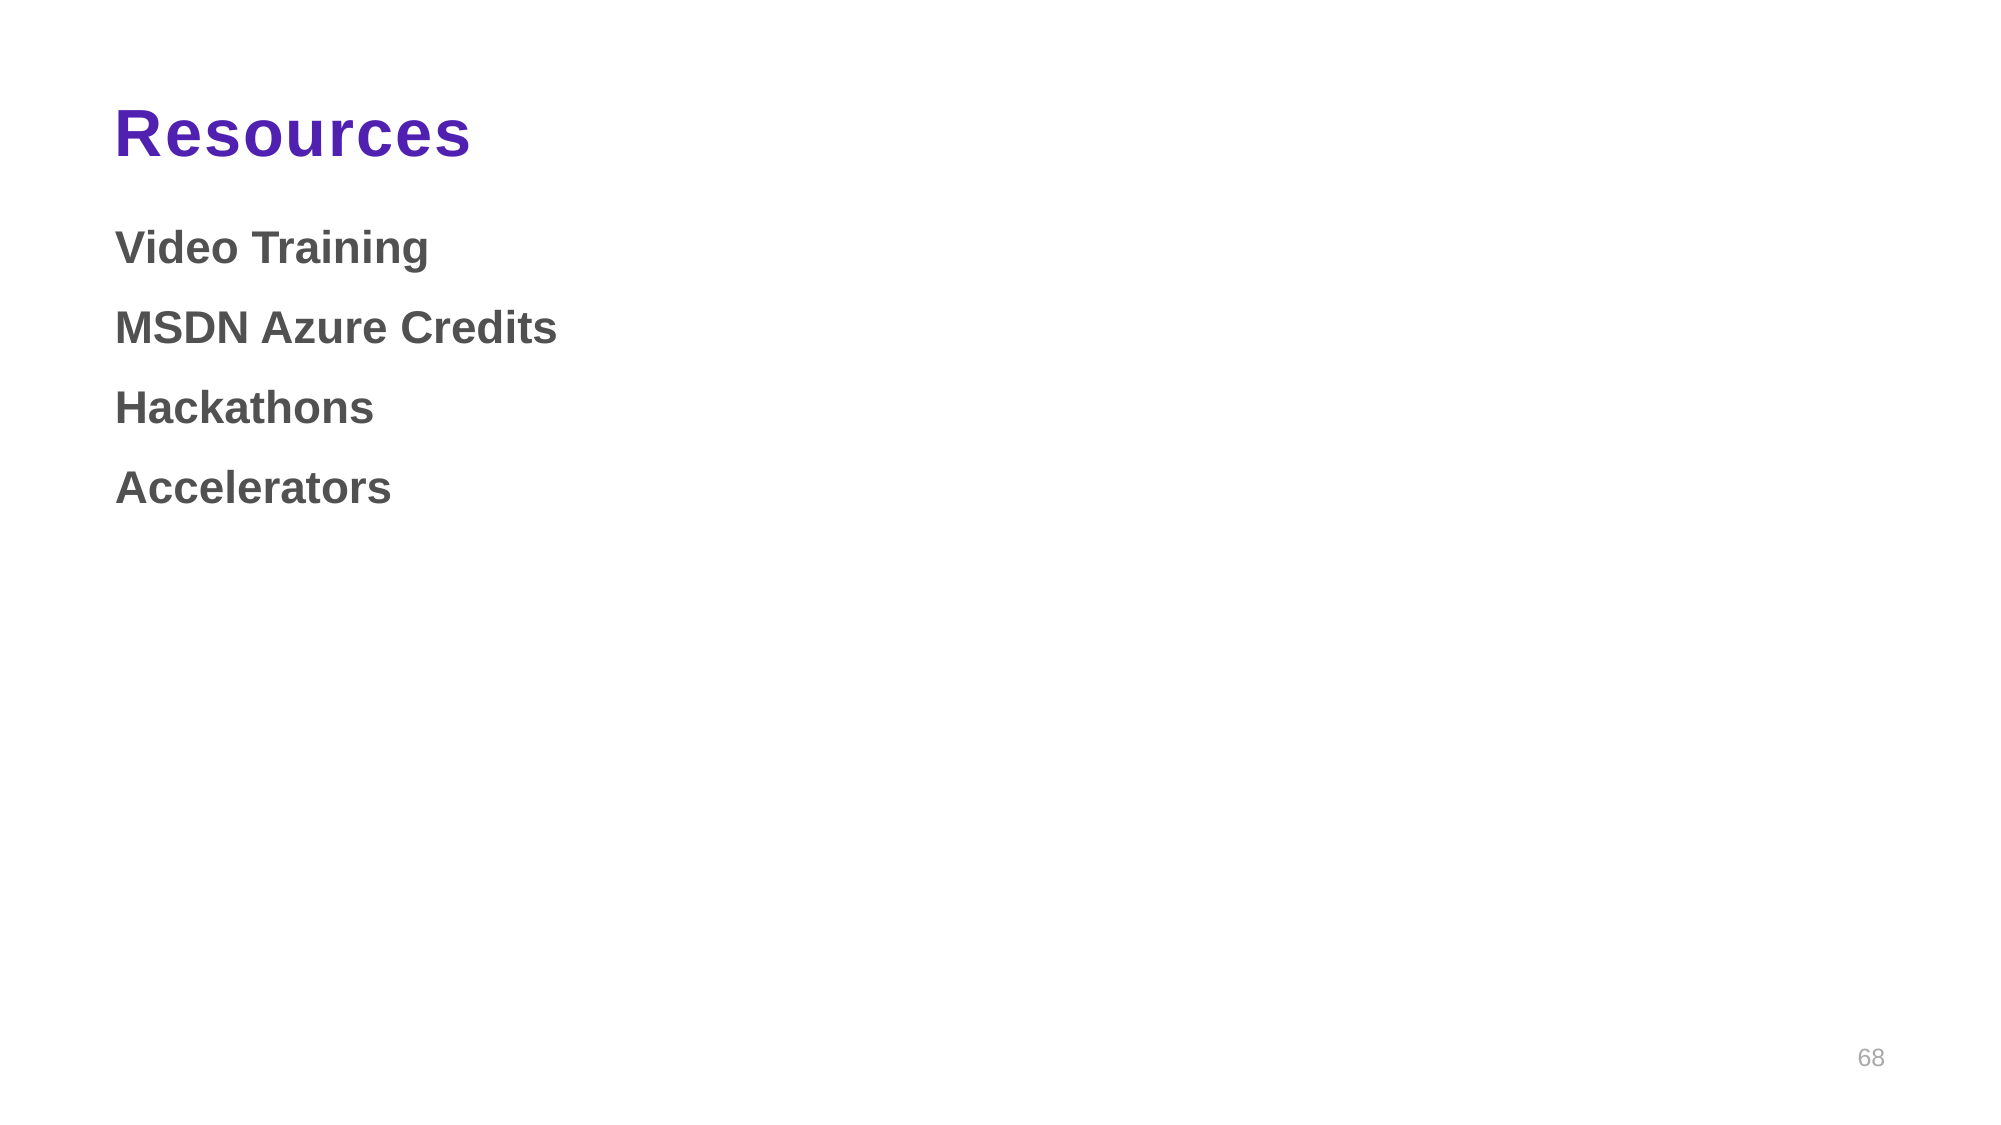

# Resources
Video Training
MSDN Azure Credits
Hackathons
Accelerators
68